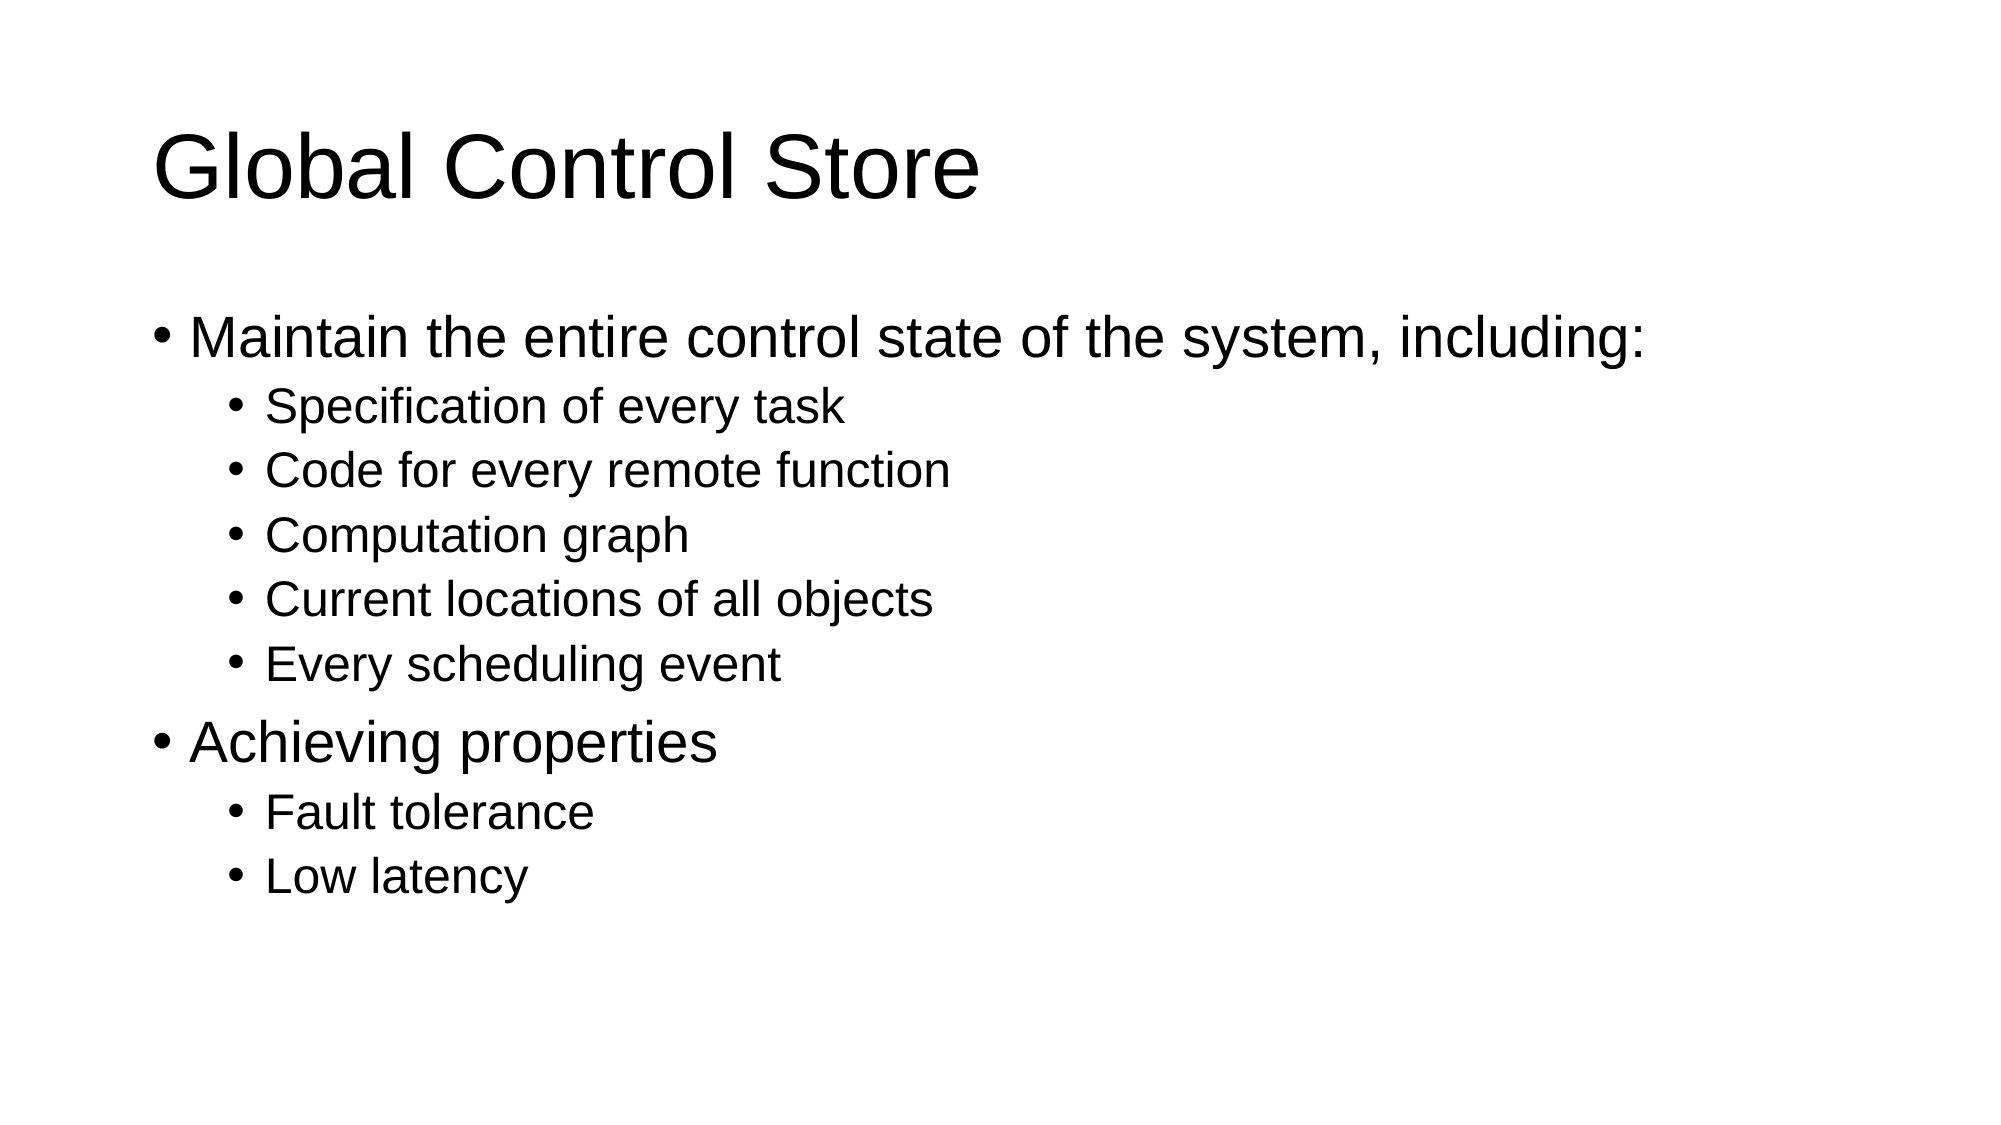

# Global Control Store
Maintain the entire control state of the system, including:
Specification of every task
Code for every remote function
Computation graph
Current locations of all objects
Every scheduling event
Achieving properties
Fault tolerance
Low latency